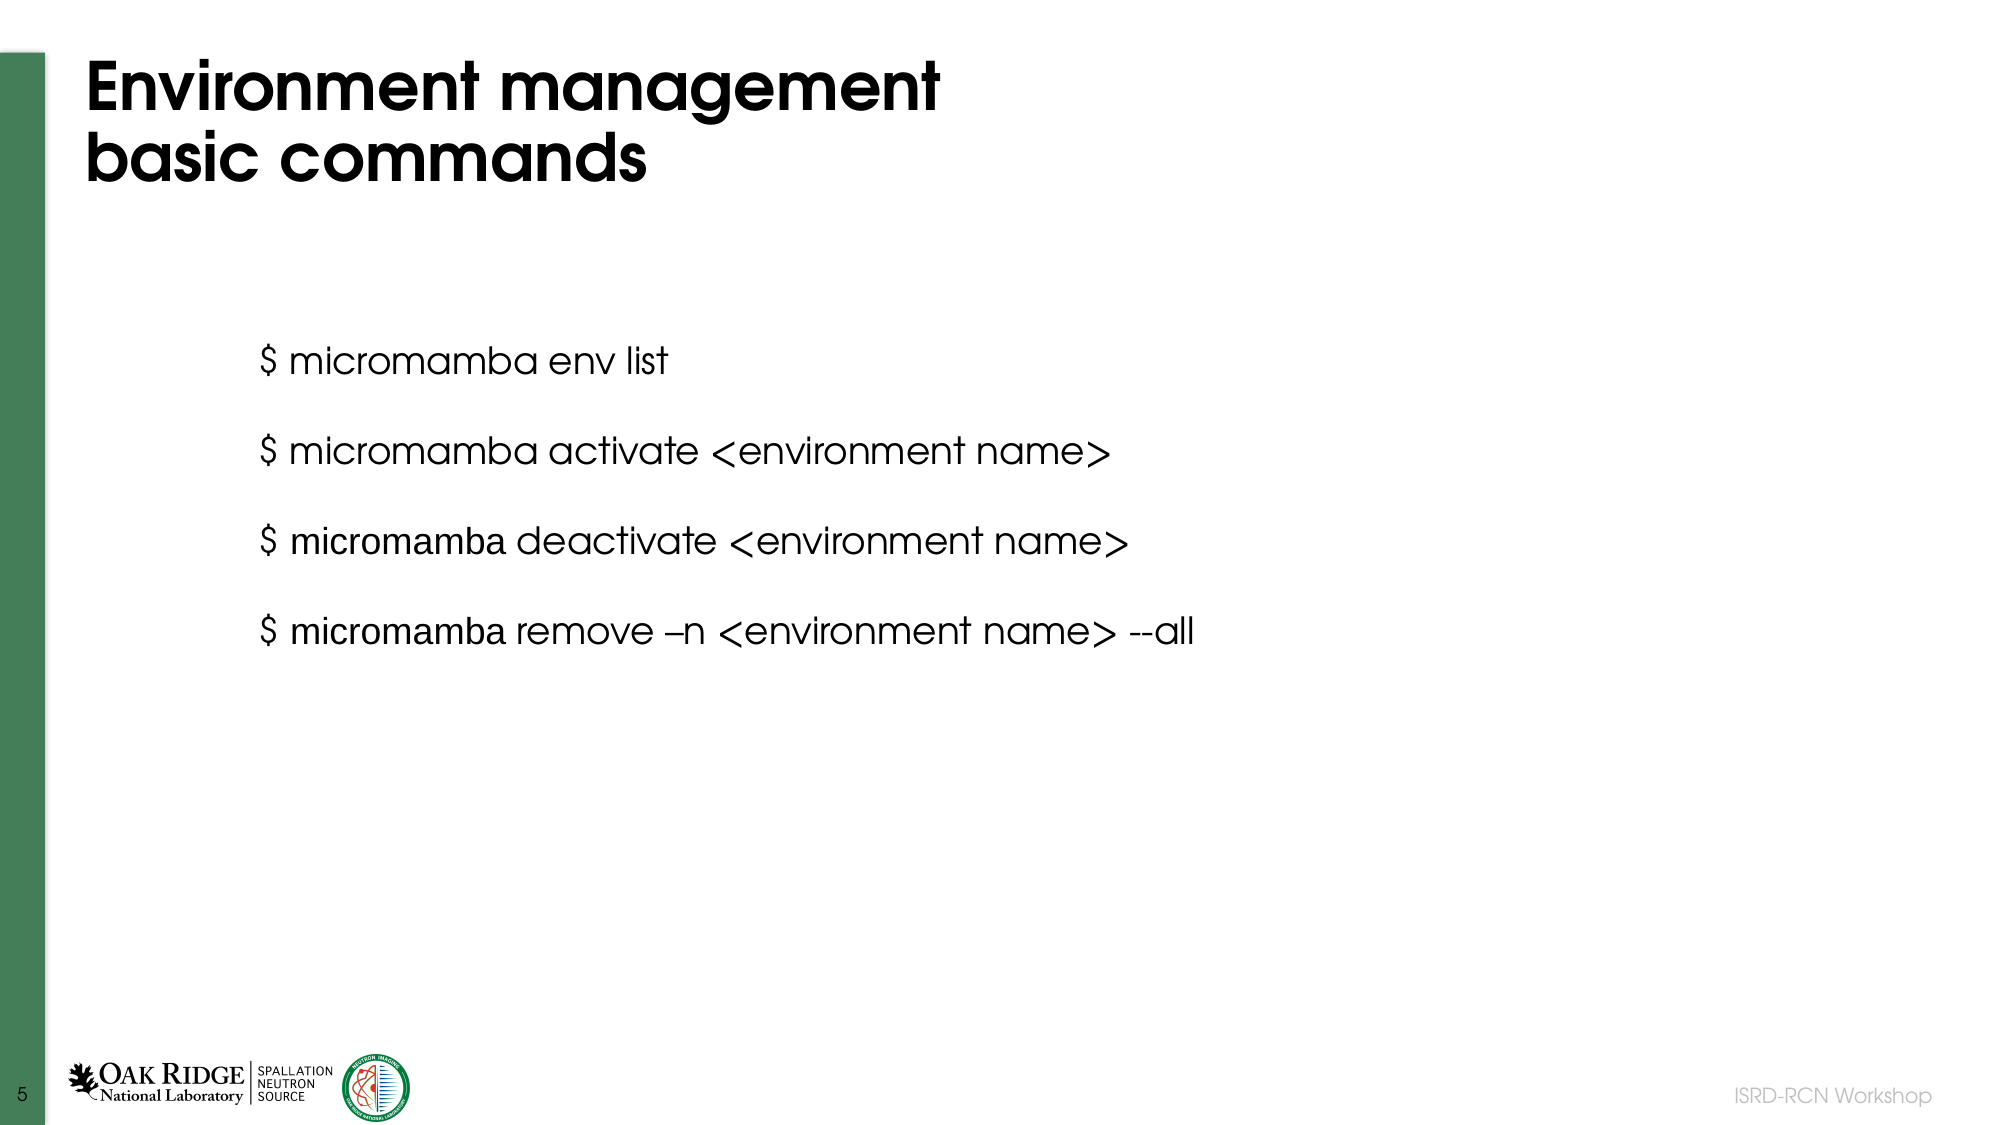

# Environment management basic commands
$ micromamba env list
$ micromamba activate <environment name>
$ micromamba deactivate <environment name>
$ micromamba remove –n <environment name> --all